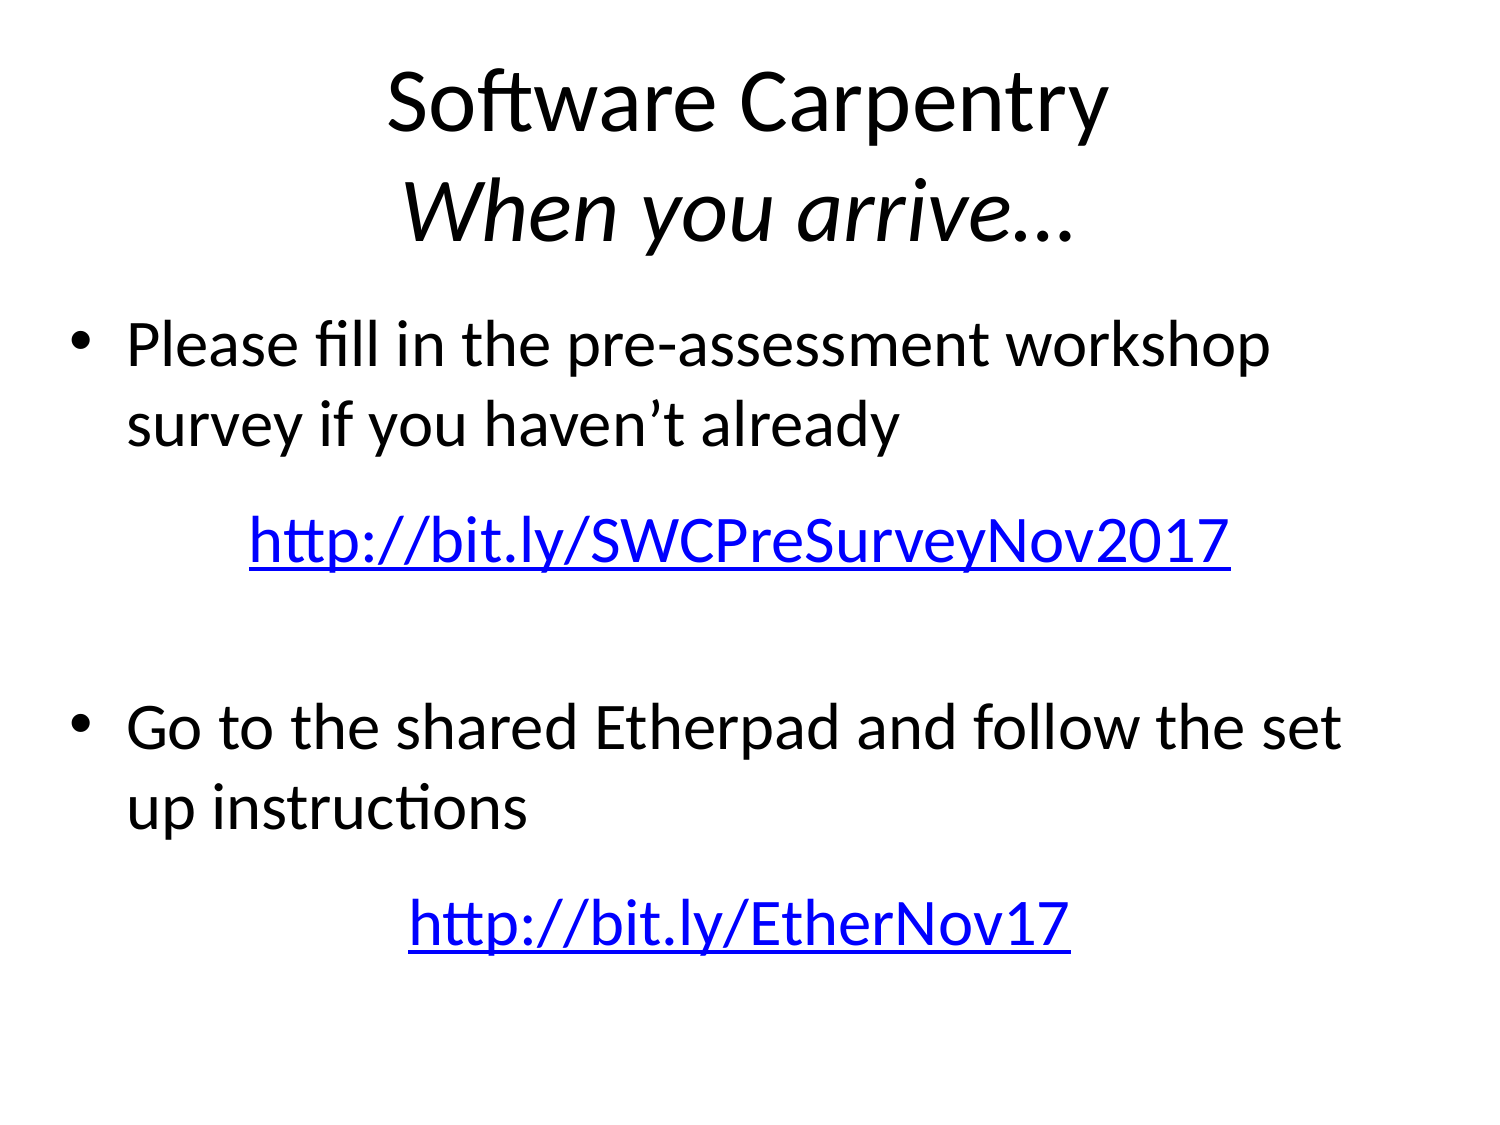

# Software Carpentry When you arrive…
Please fill in the pre-assessment workshop survey if you haven’t already

http://bit.ly/SWCPreSurveyNov2017

Go to the shared Etherpad and follow the set up instructions

http://bit.ly/EtherNov17